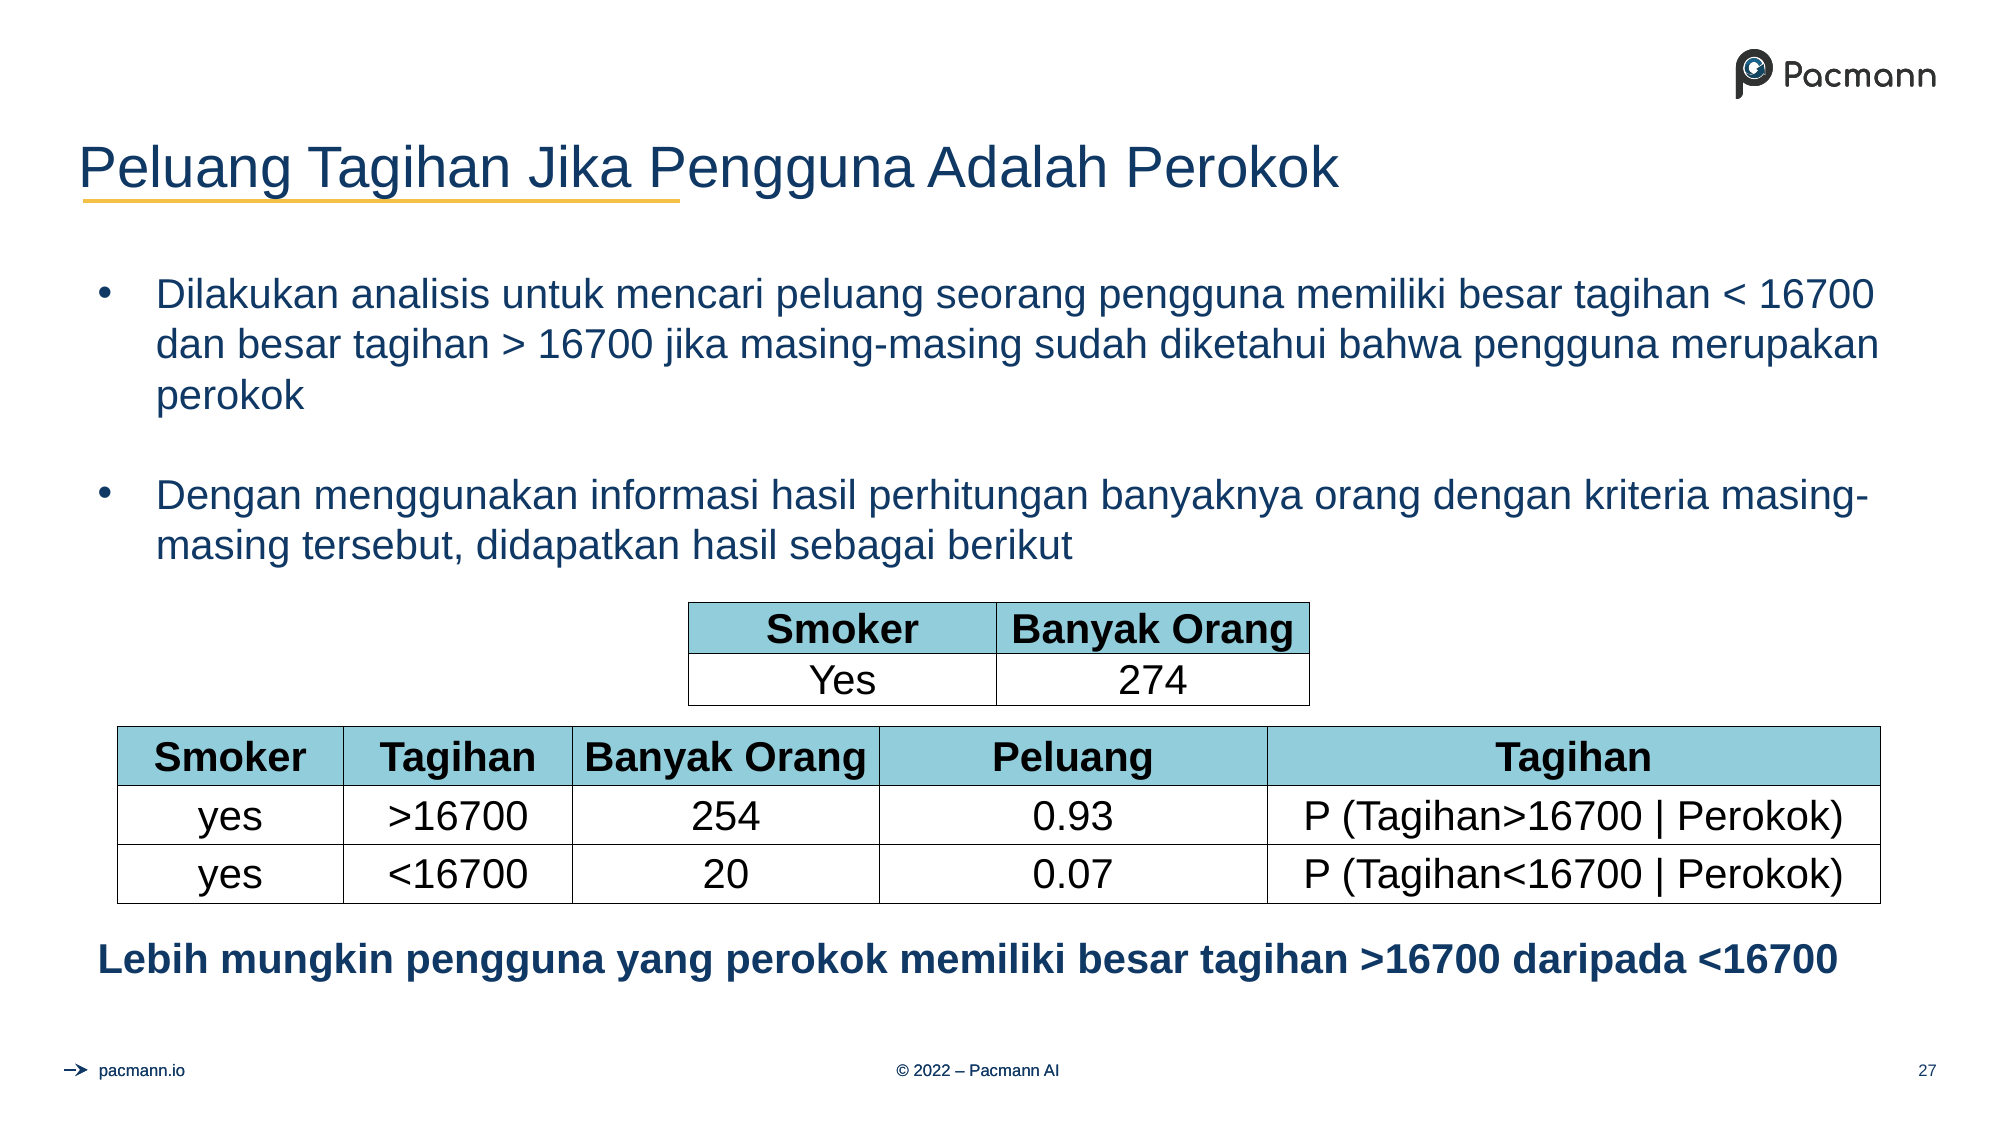

# Peluang Tagihan Jika Pengguna Adalah Perokok
Dilakukan analisis untuk mencari peluang seorang pengguna memiliki besar tagihan < 16700 dan besar tagihan > 16700 jika masing-masing sudah diketahui bahwa pengguna merupakan perokok

Dengan menggunakan informasi hasil perhitungan banyaknya orang dengan kriteria masing-masing tersebut, didapatkan hasil sebagai berikut
| Smoker | Banyak Orang |
| --- | --- |
| Yes | 274 |
| Smoker | Tagihan | Banyak Orang | Peluang | Tagihan |
| --- | --- | --- | --- | --- |
| yes | >16700 | 254 | 0.93 | P (Tagihan>16700 | Perokok) |
| yes | <16700 | 20 | 0.07 | P (Tagihan<16700 | Perokok) |
Lebih mungkin pengguna yang perokok memiliki besar tagihan >16700 daripada <16700